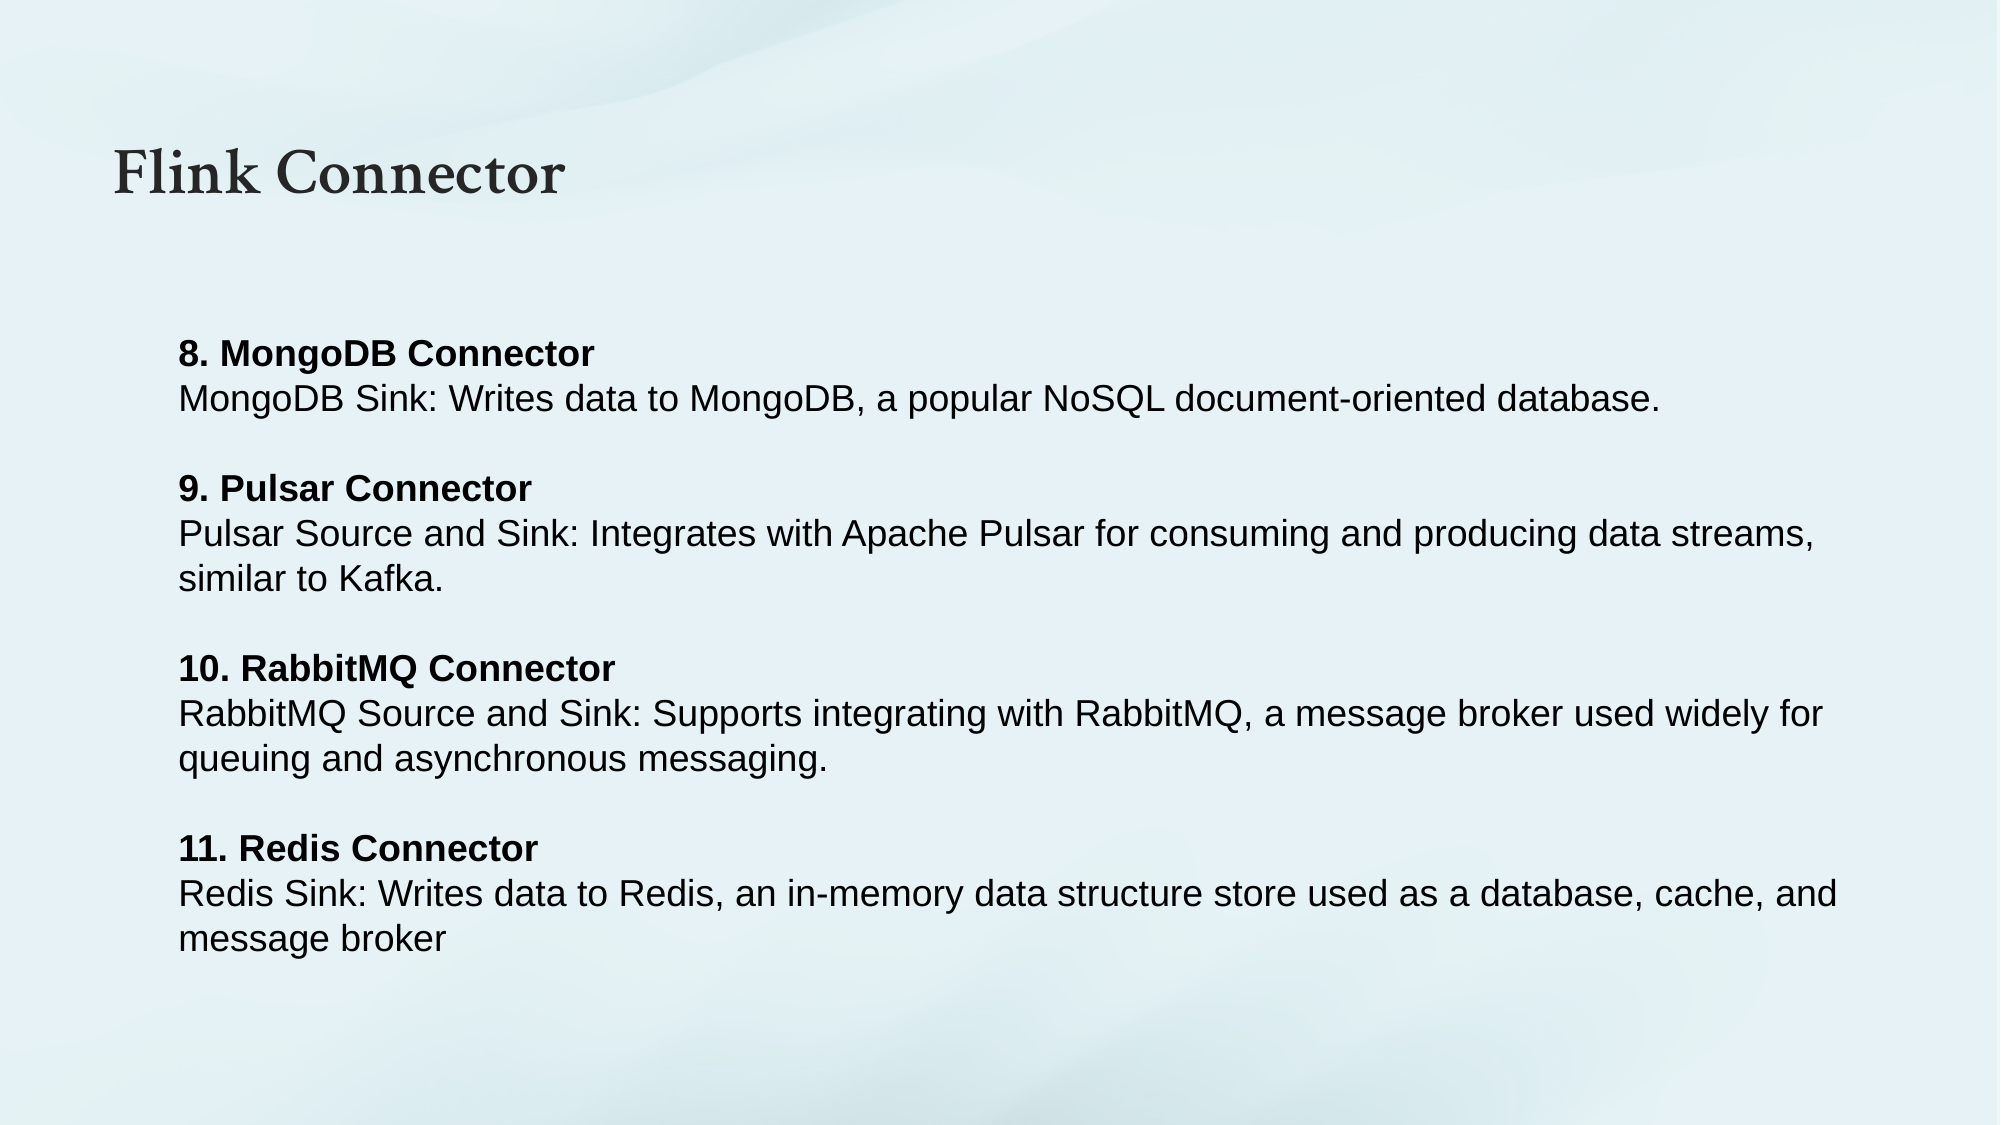

# Flink Connector
8. MongoDB Connector
MongoDB Sink: Writes data to MongoDB, a popular NoSQL document-oriented database.

9. Pulsar Connector
Pulsar Source and Sink: Integrates with Apache Pulsar for consuming and producing data streams, similar to Kafka.

10. RabbitMQ Connector
RabbitMQ Source and Sink: Supports integrating with RabbitMQ, a message broker used widely for queuing and asynchronous messaging.

11. Redis Connector
Redis Sink: Writes data to Redis, an in-memory data structure store used as a database, cache, and message broker